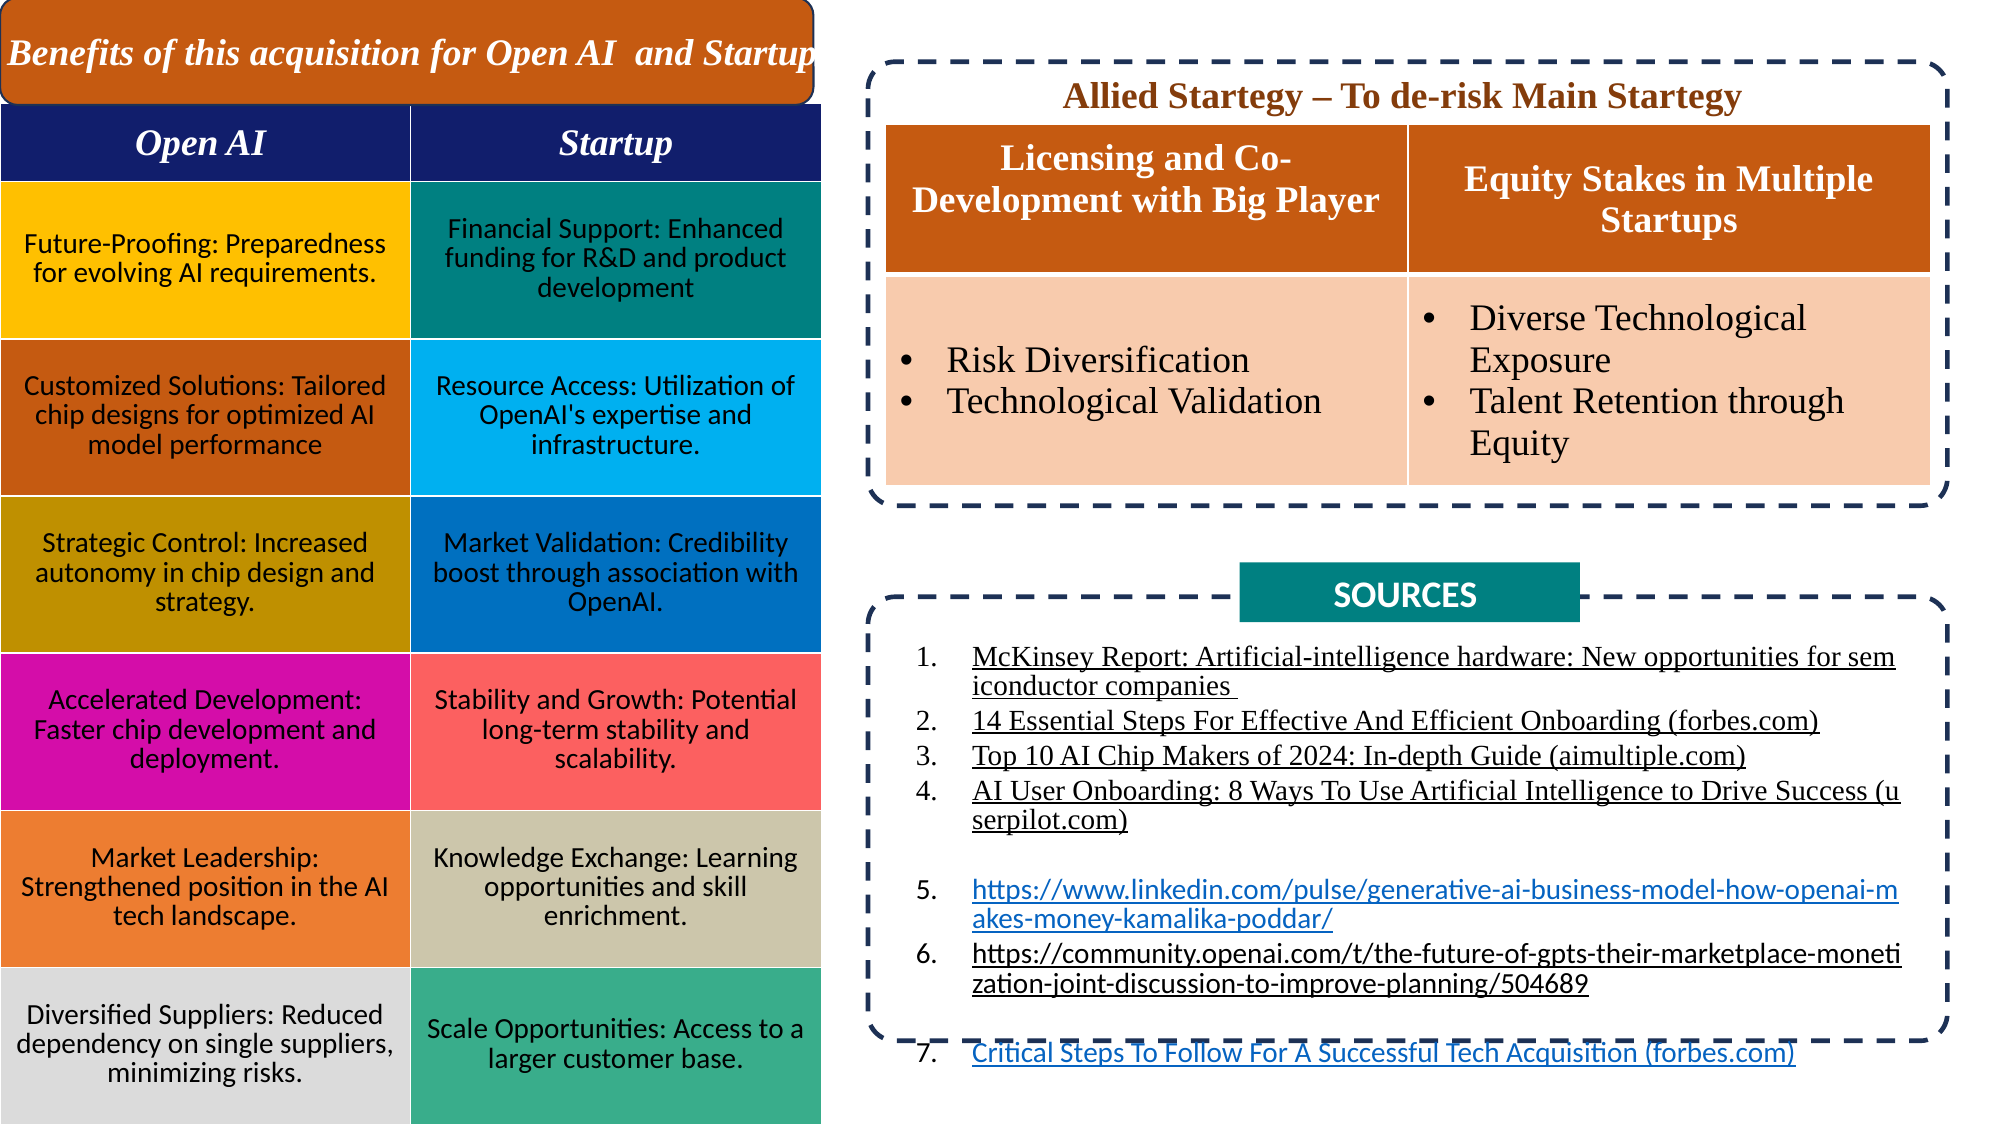

Benefits of this acquisition for Open AI  and Startup

Allied Startegy – To de-risk Main Startegy
| Open AI | Startup |
| --- | --- |
| Future-Proofing: Preparedness for evolving AI requirements. | Financial Support: Enhanced funding for R&D and product development |
| Customized Solutions: Tailored chip designs for optimized AI model performance | Resource Access: Utilization of OpenAI's expertise and infrastructure. |
| Strategic Control: Increased autonomy in chip design and strategy. | Market Validation: Credibility boost through association with OpenAI. |
| Accelerated Development: Faster chip development and deployment. | Stability and Growth: Potential long-term stability and scalability. |
| Market Leadership: Strengthened position in the AI tech landscape. | Knowledge Exchange: Learning opportunities and skill enrichment. |
| Diversified Suppliers: Reduced dependency on single suppliers, minimizing risks. | Scale Opportunities: Access to a larger customer base. |
| Licensing and Co-Development with Big Player | Equity Stakes in Multiple Startups |
| --- | --- |
| Risk Diversification Technological Validation | Diverse Technological Exposure Talent Retention through Equity |
SOURCES

McKinsey Report: Artificial-intelligence hardware: New opportunities for semiconductor companies
14 Essential Steps For Effective And Efficient Onboarding (forbes.com)
Top 10 AI Chip Makers of 2024: In-depth Guide (aimultiple.com)
AI User Onboarding: 8 Ways To Use Artificial Intelligence to Drive Success (userpilot.com)
https://www.linkedin.com/pulse/generative-ai-business-model-how-openai-makes-money-kamalika-poddar/
https://community.openai.com/t/the-future-of-gpts-their-marketplace-monetization-joint-discussion-to-improve-planning/504689
Critical Steps To Follow For A Successful Tech Acquisition (forbes.com)